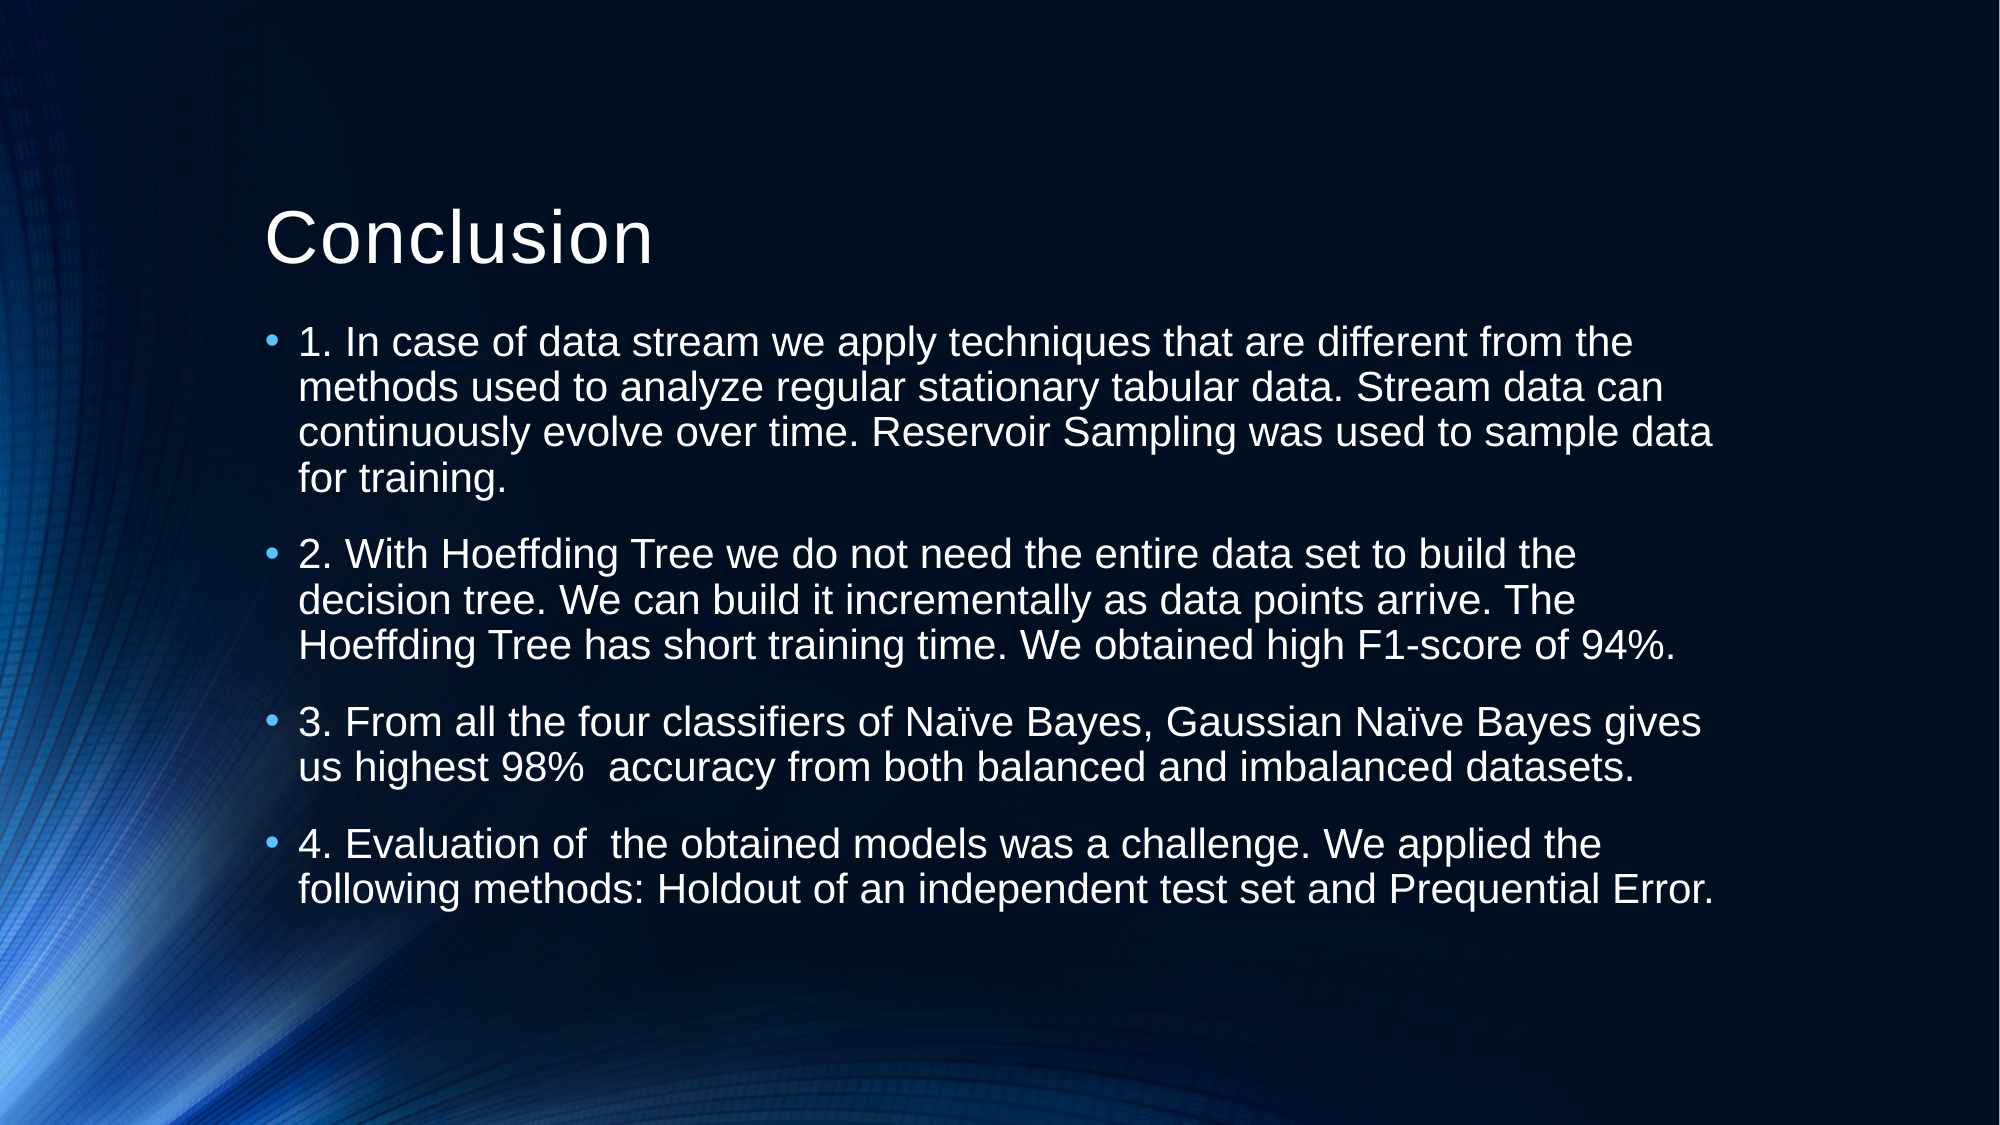

# Conclusion
1. In case of data stream we apply techniques that are different from the methods used to analyze regular stationary tabular data. Stream data can continuously evolve over time. Reservoir Sampling was used to sample data for training.
2. With Hoeffding Tree we do not need the entire data set to build the decision tree. We can build it incrementally as data points arrive. The Hoeffding Tree has short training time. We obtained high F1-score of 94%.
3. From all the four classifiers of Naïve Bayes, Gaussian Naïve Bayes gives us highest 98%  accuracy from both balanced and imbalanced datasets.
4. Evaluation of  the obtained models was a challenge. We applied the following methods: Holdout of an independent test set and Prequential Error.